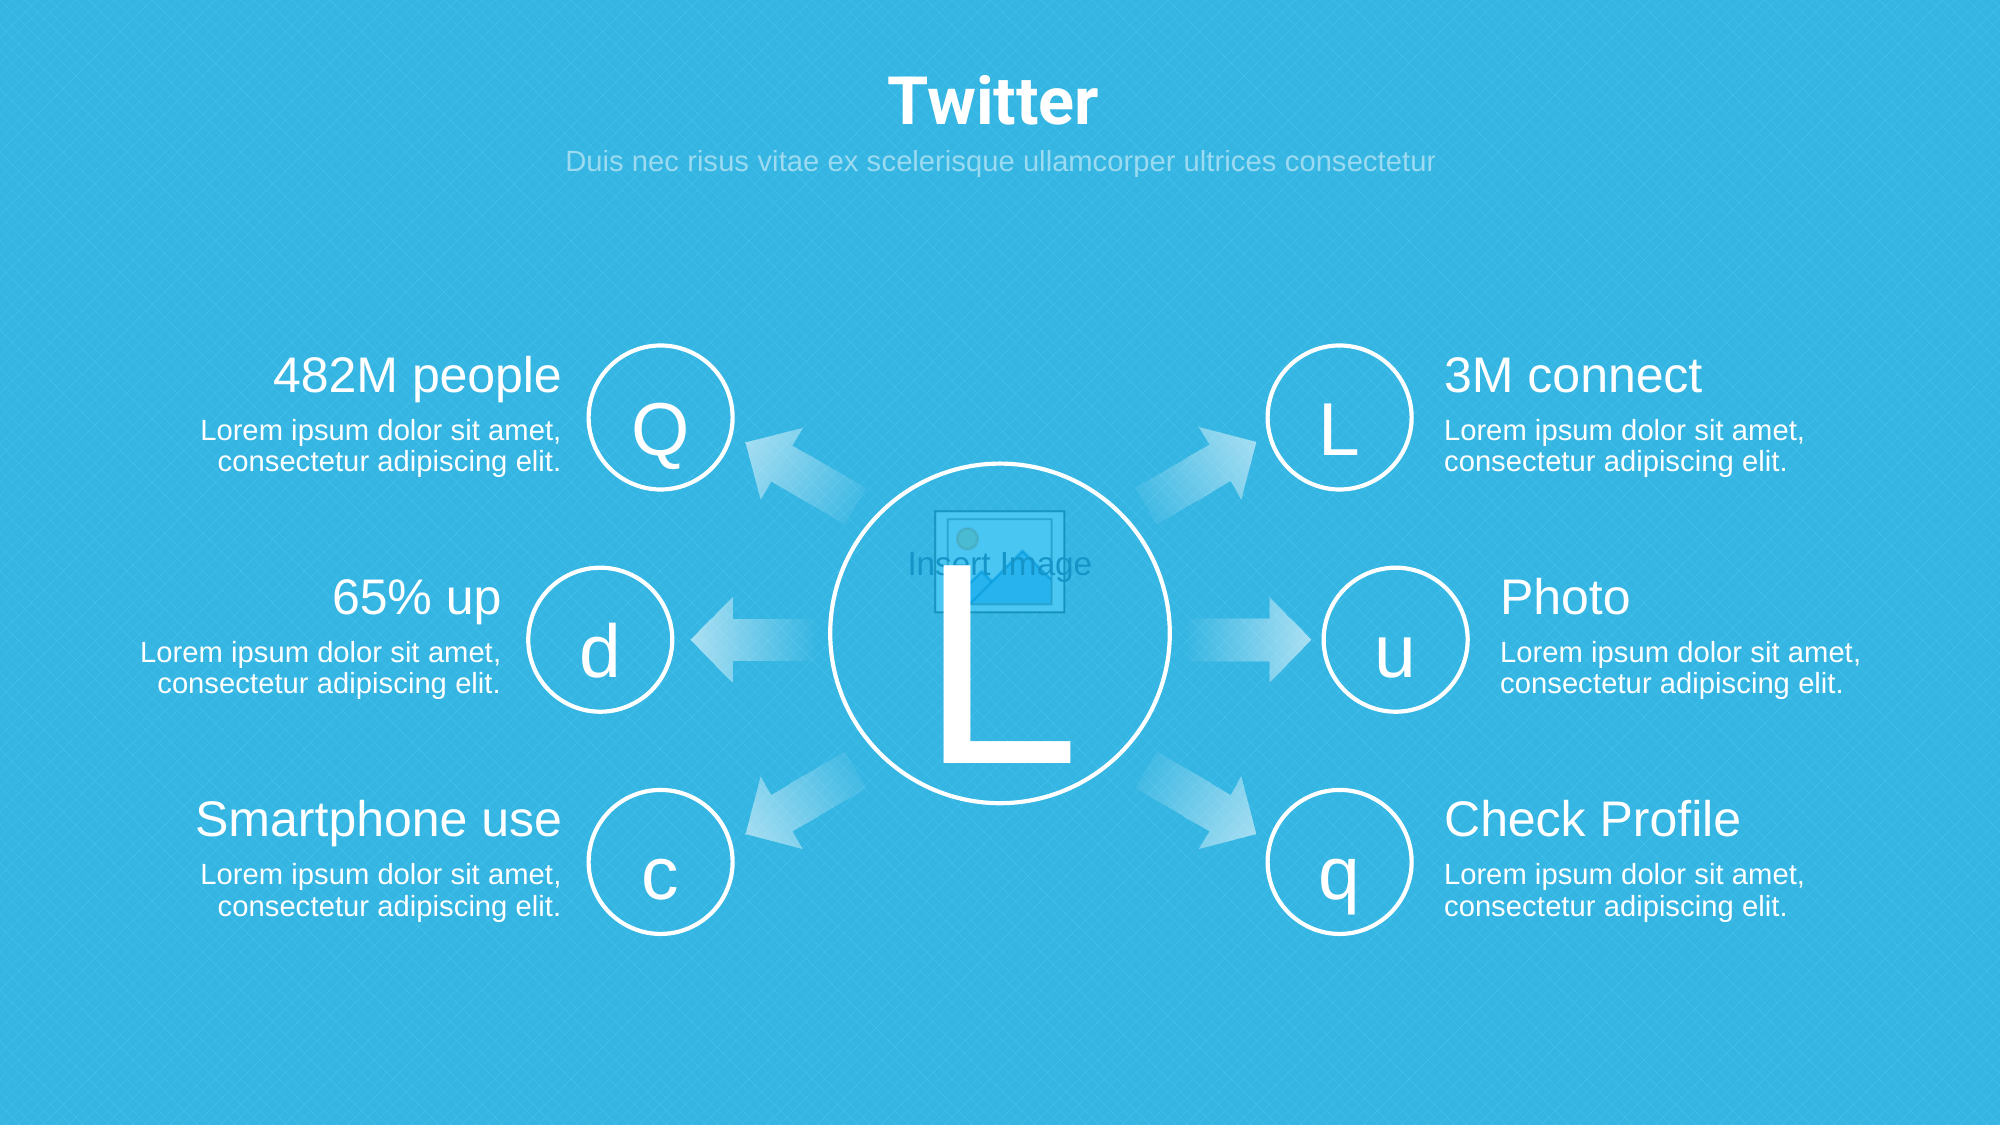

# Twitter
Duis nec risus vitae ex scelerisque ullamcorper ultrices consectetur
482M people
Lorem ipsum dolor sit amet, consectetur adipiscing elit.
Q
3M connect
Lorem ipsum dolor sit amet, consectetur adipiscing elit.
L

L
65% up
Lorem ipsum dolor sit amet, consectetur adipiscing elit.
d
Photo
Lorem ipsum dolor sit amet, consectetur adipiscing elit.
u

Smartphone use
Lorem ipsum dolor sit amet, consectetur adipiscing elit.
c
Check Profile
Lorem ipsum dolor sit amet, consectetur adipiscing elit.
q